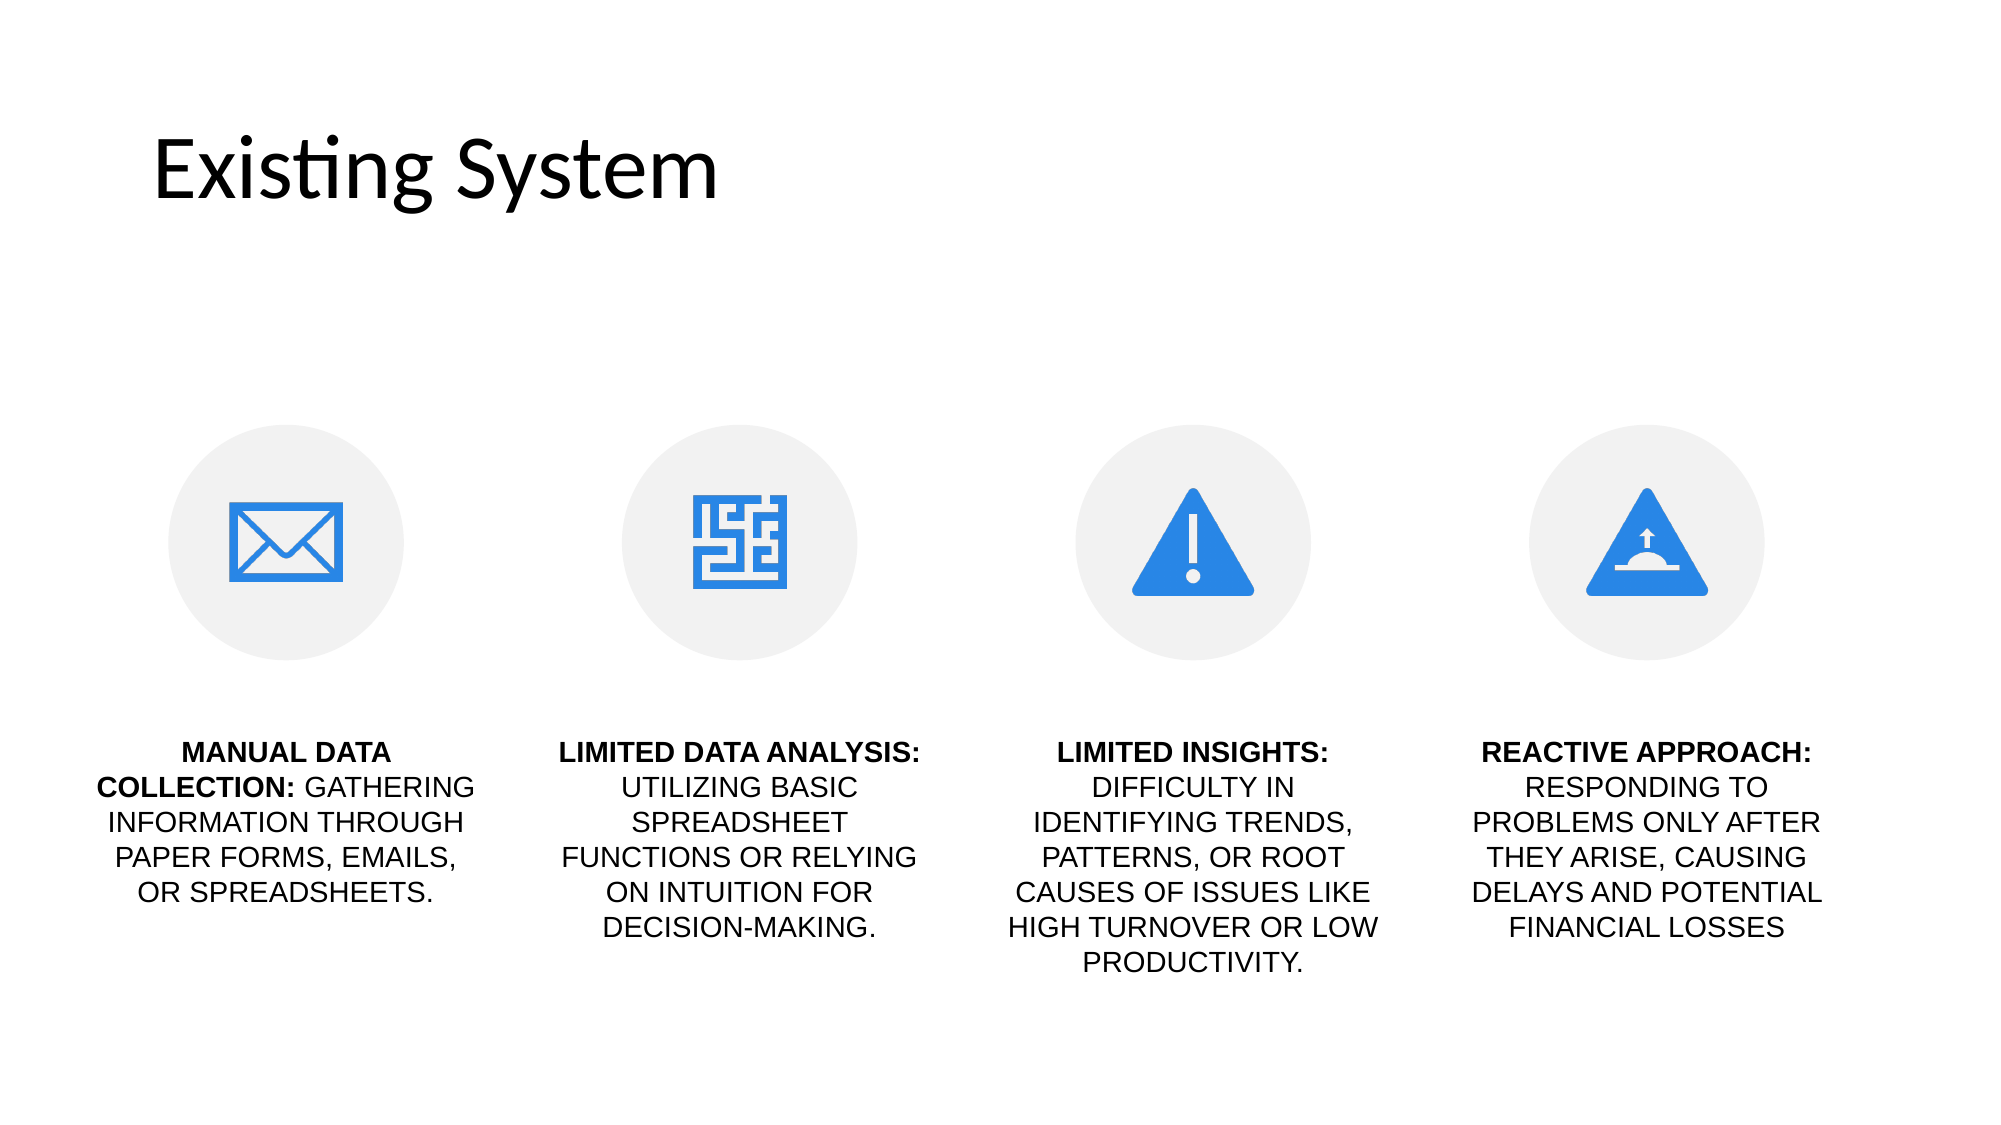

# Existing System
Manual data collection: Gathering information through paper forms, emails, or spreadsheets.
Limited data analysis: Utilizing basic spreadsheet functions or relying on intuition for decision-making.
Limited insights: Difficulty in identifying trends, patterns, or root causes of issues like high turnover or low productivity.
Reactive approach: Responding to problems only after they arise, causing delays and potential financial losses